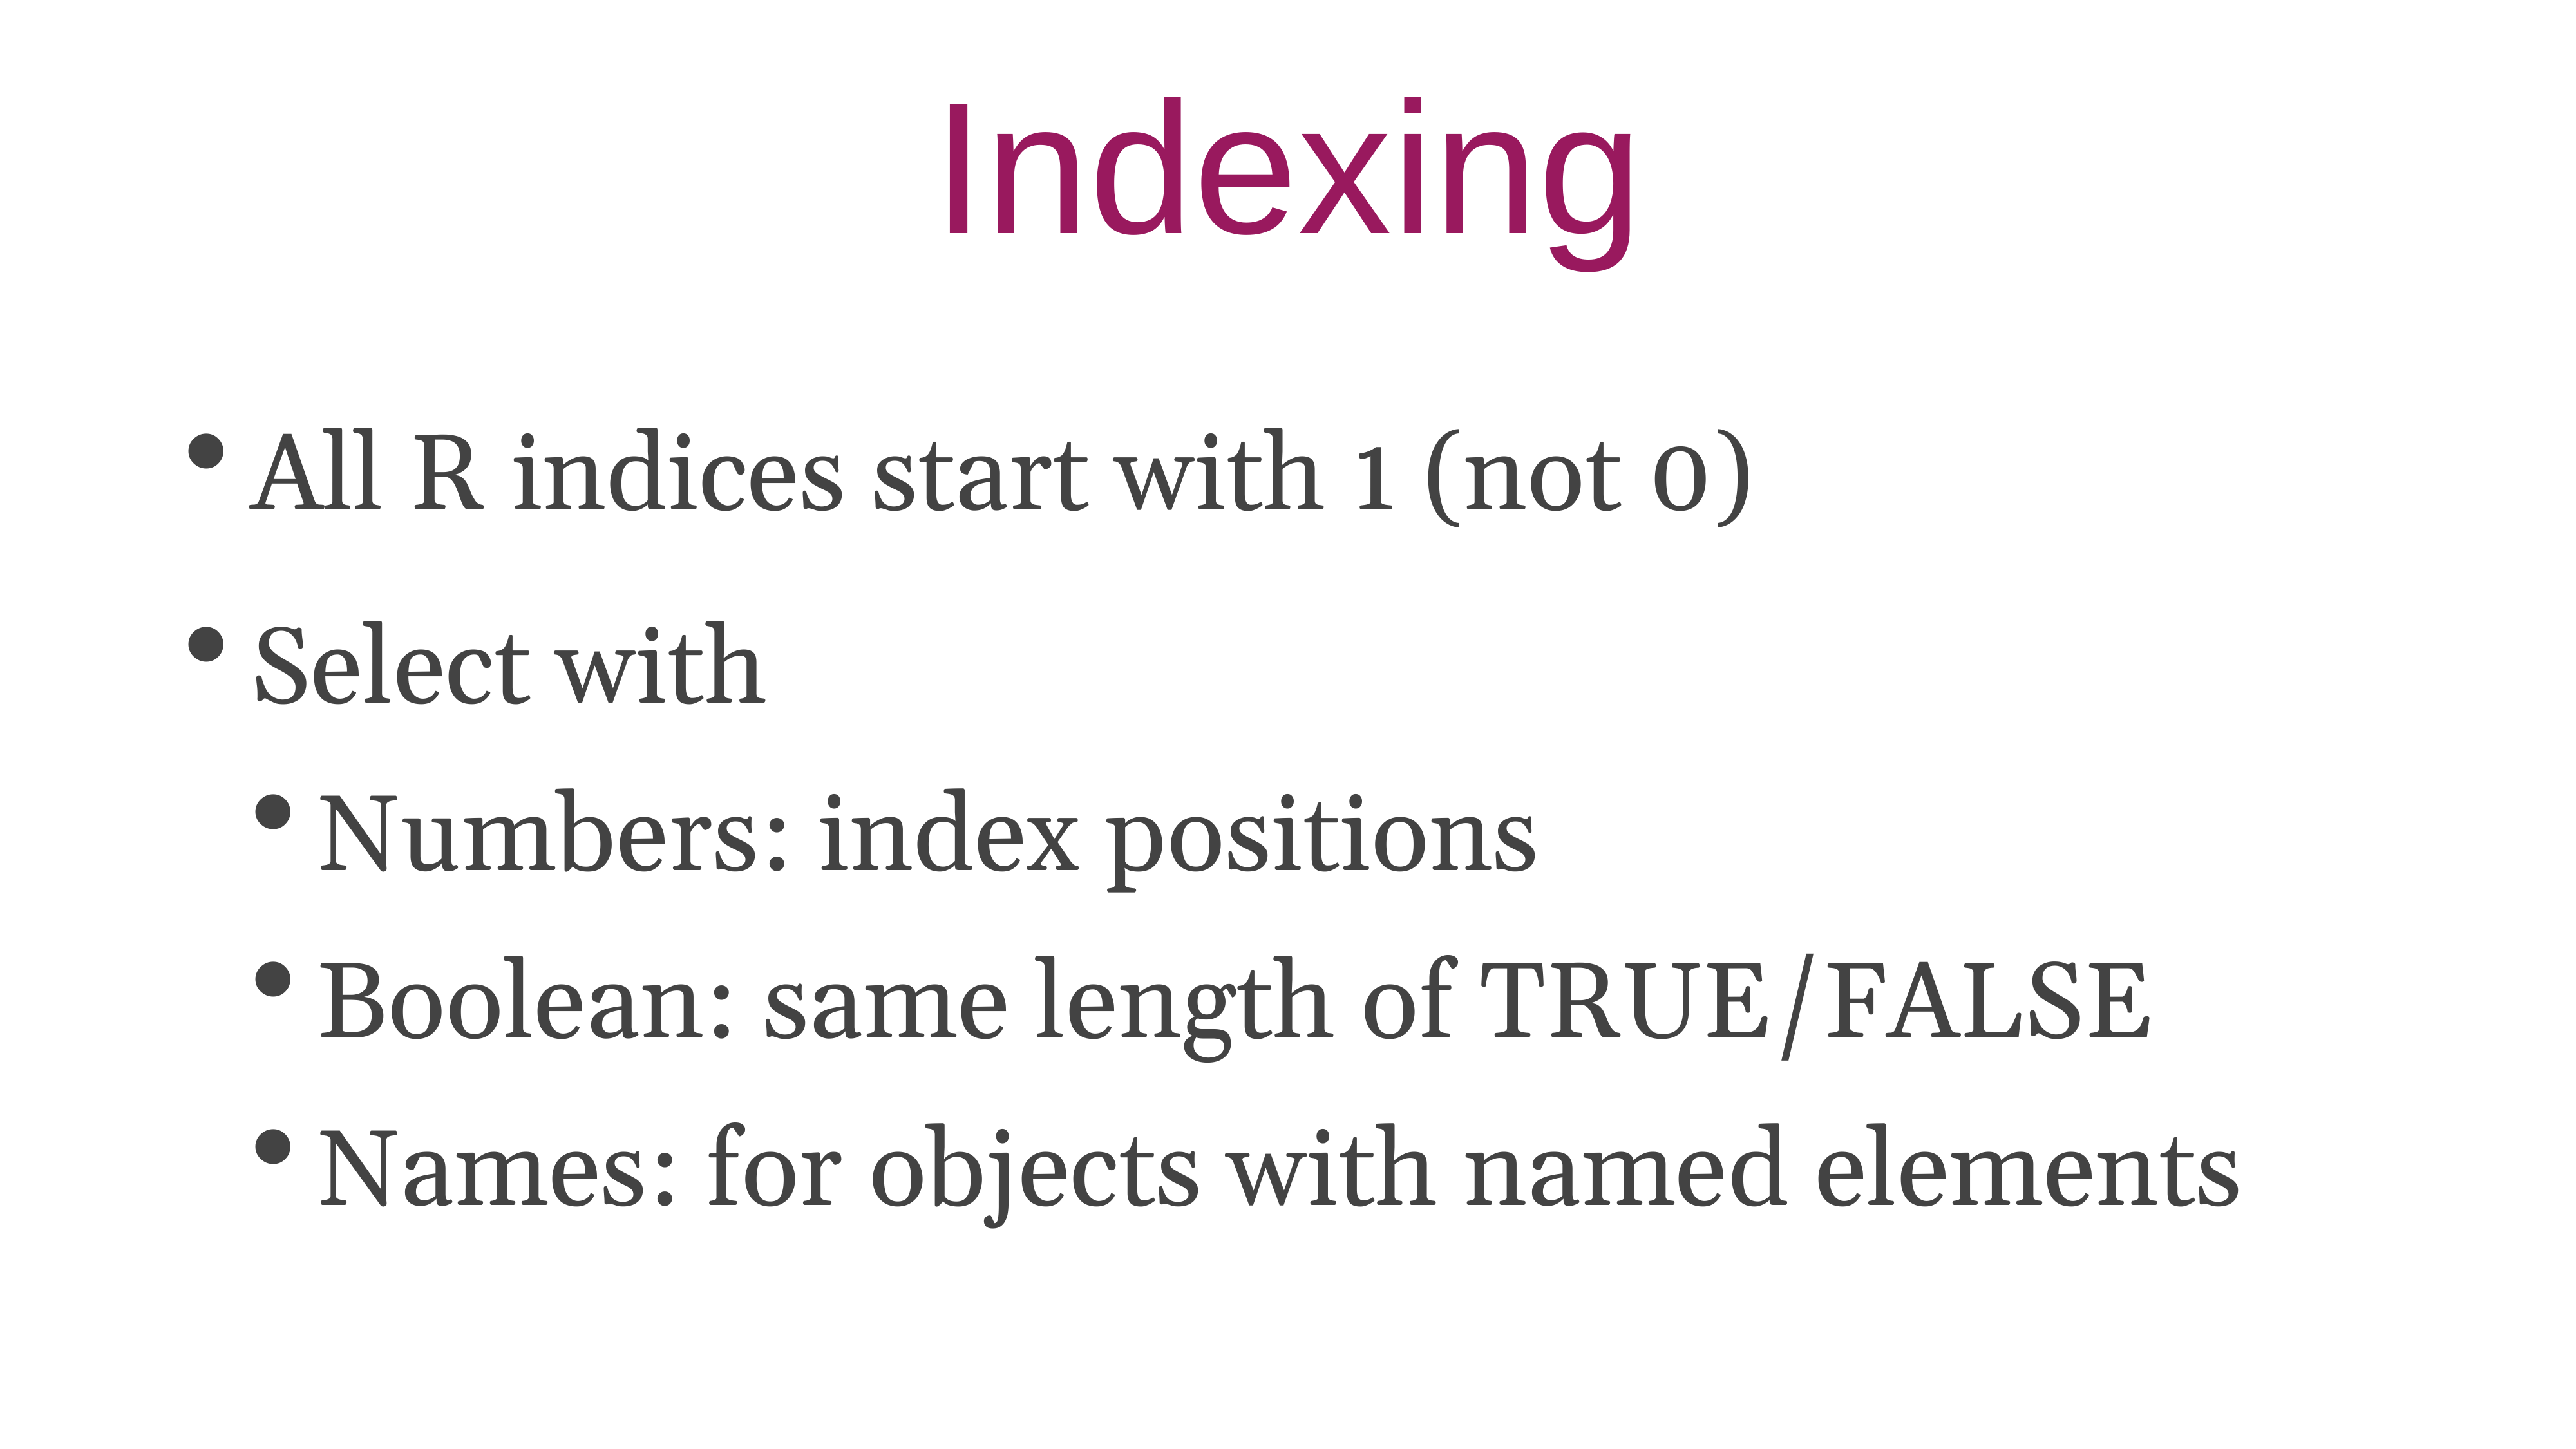

# Indexing
All R indices start with 1 (not 0)
Select with
Numbers: index positions
Boolean: same length of TRUE/FALSE
Names: for objects with named elements